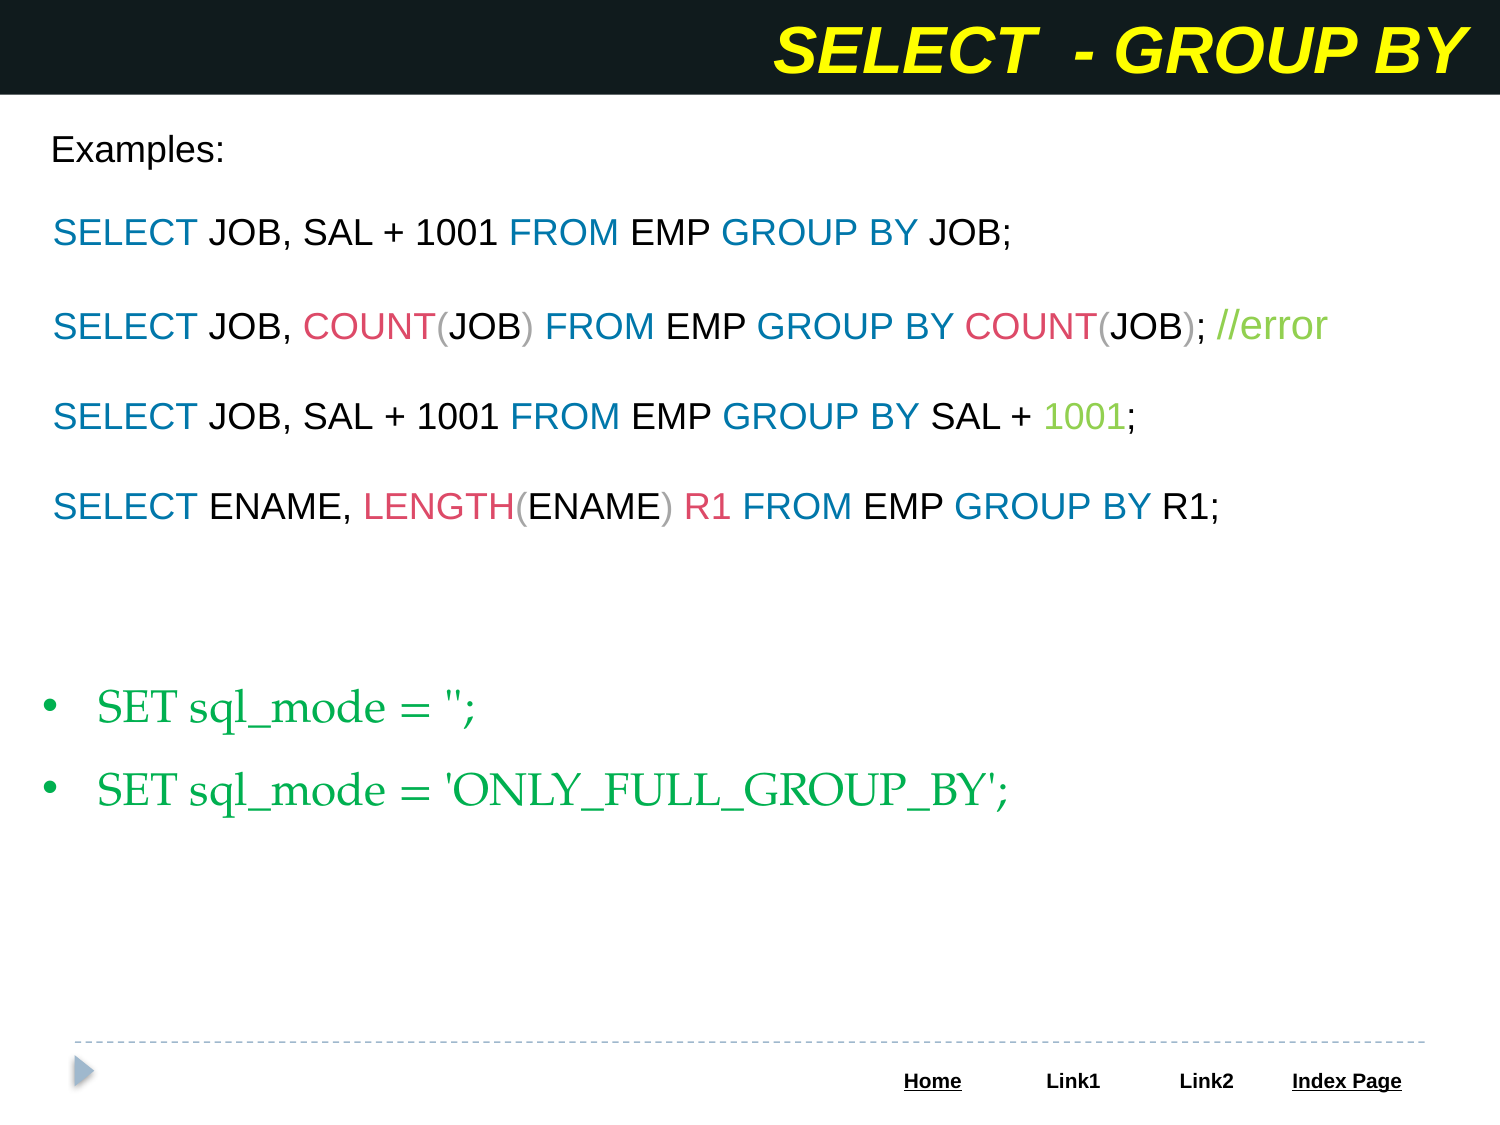

SELECT  - GROUP BY
Examples:
SELECT JOB, SAL + 1001 FROM EMP GROUP BY JOB;

SELECT JOB, COUNT(JOB) FROM EMP GROUP BY COUNT(JOB); //error

SELECT JOB, SAL + 1001 FROM EMP GROUP BY SAL + 1001;

SELECT ENAME, LENGTH(ENAME) R1 FROM EMP GROUP BY R1;
SET sql_mode = '';
SET sql_mode = 'ONLY_FULL_GROUP_BY';